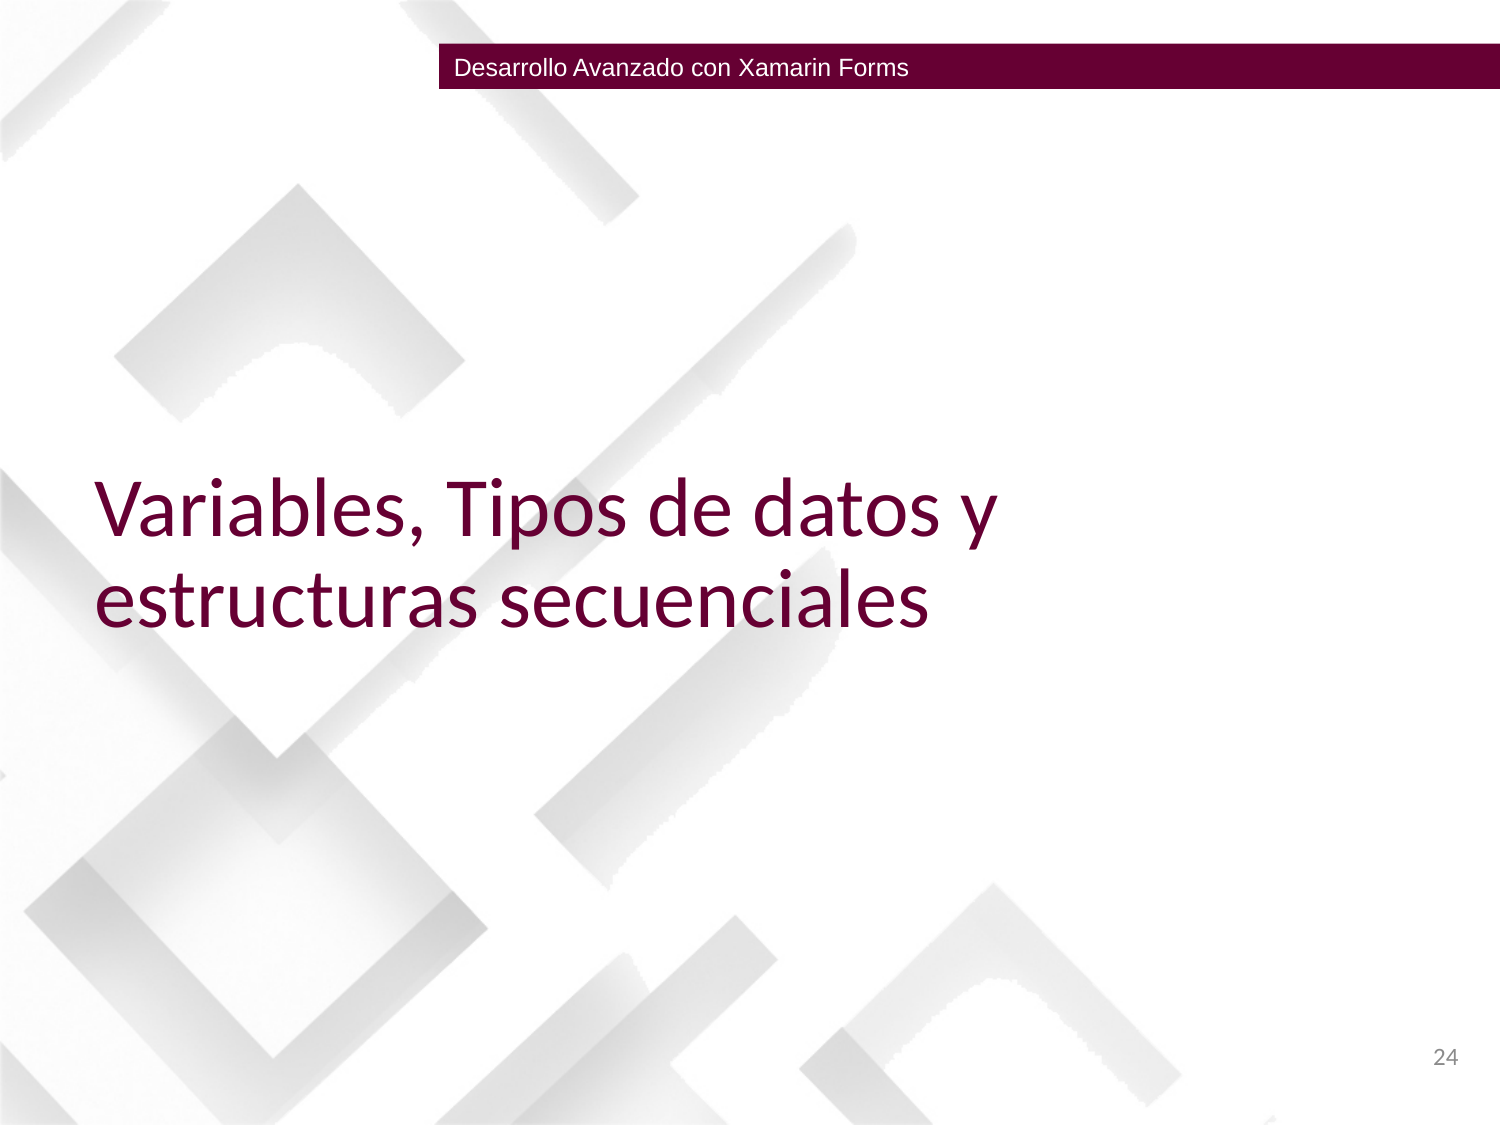

Desarrollo Avanzado con Xamarin Forms
# Variables, Tipos de datos y estructuras secuenciales
24